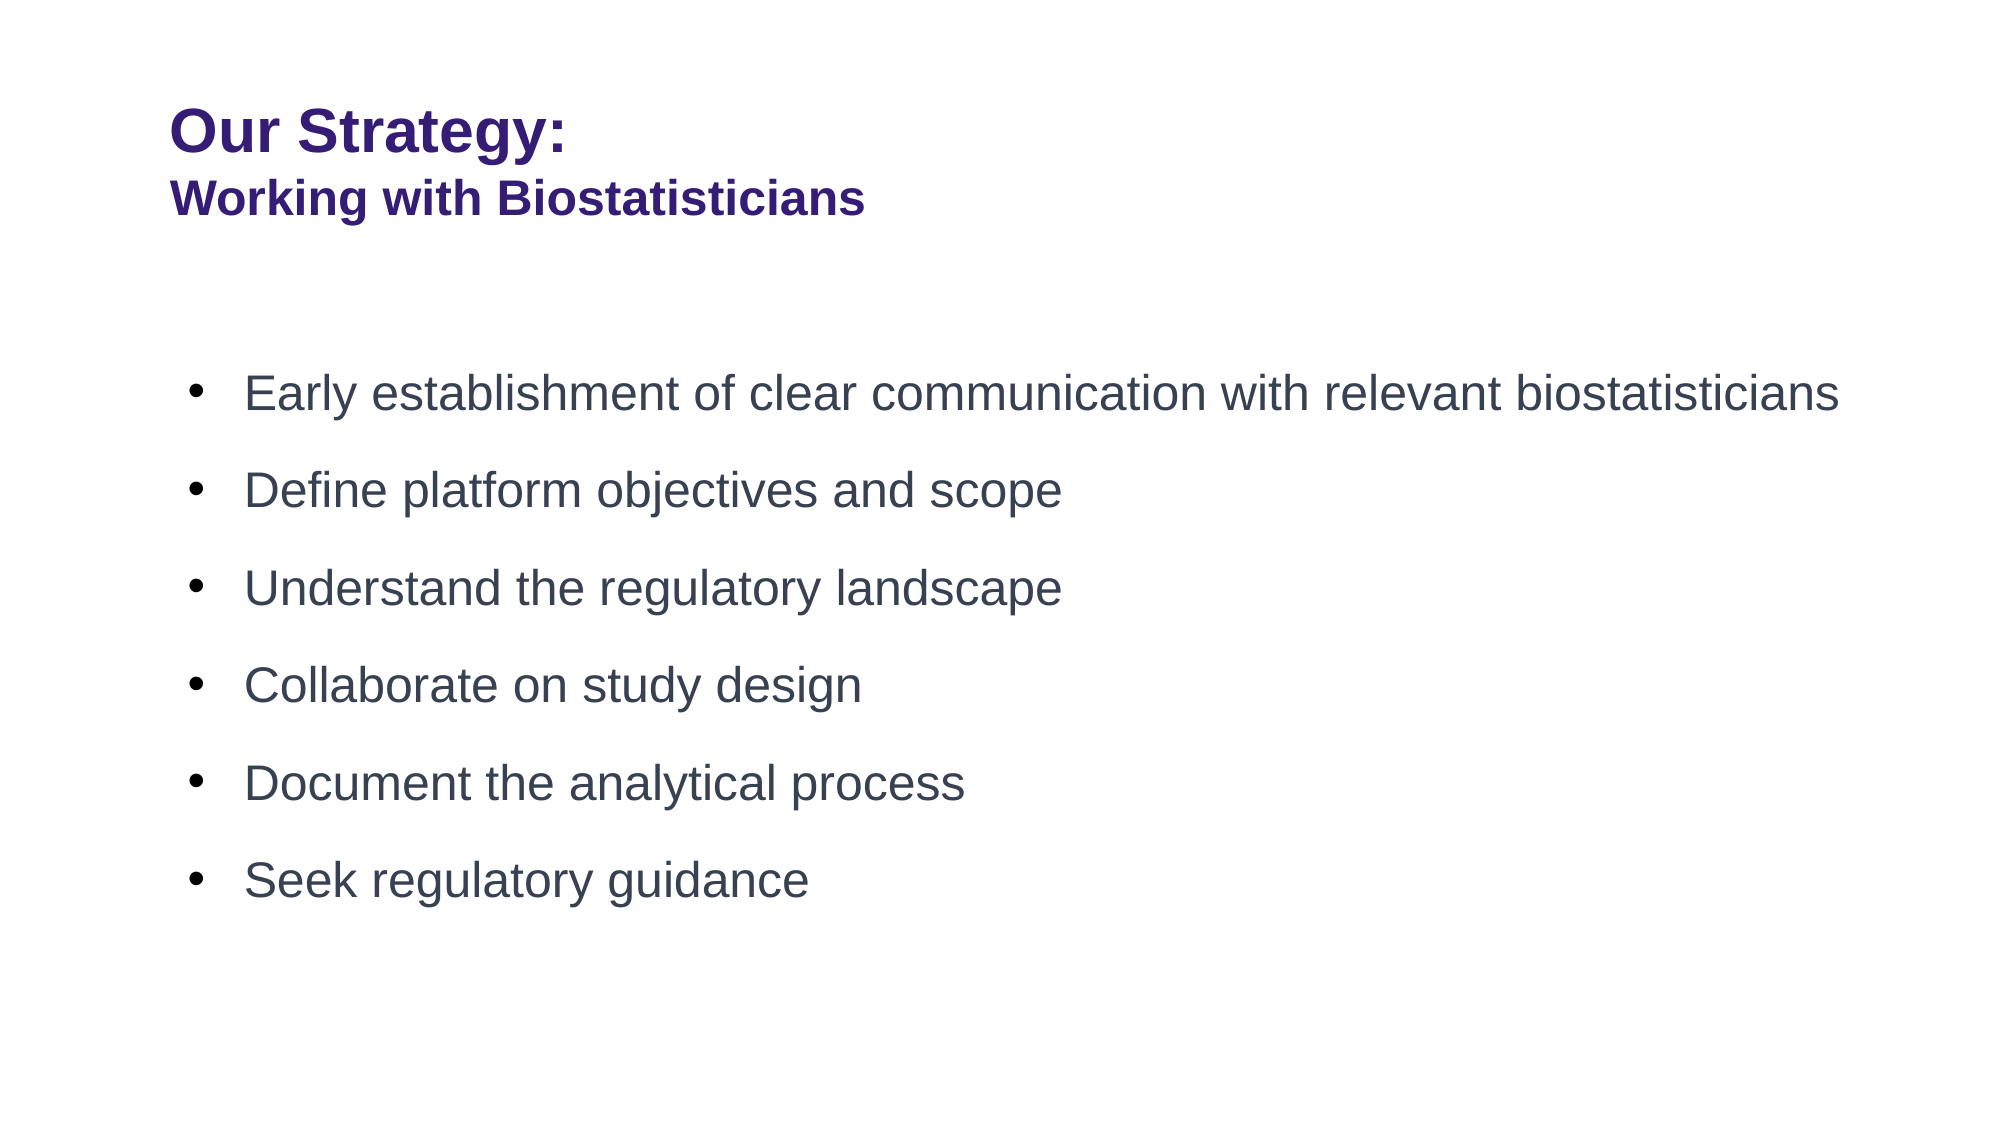

Our Strategy:
Working with Biostatisticians
Early establishment of clear communication with relevant biostatisticians
Define platform objectives and scope
Understand the regulatory landscape
Collaborate on study design
Document the analytical process
Seek regulatory guidance